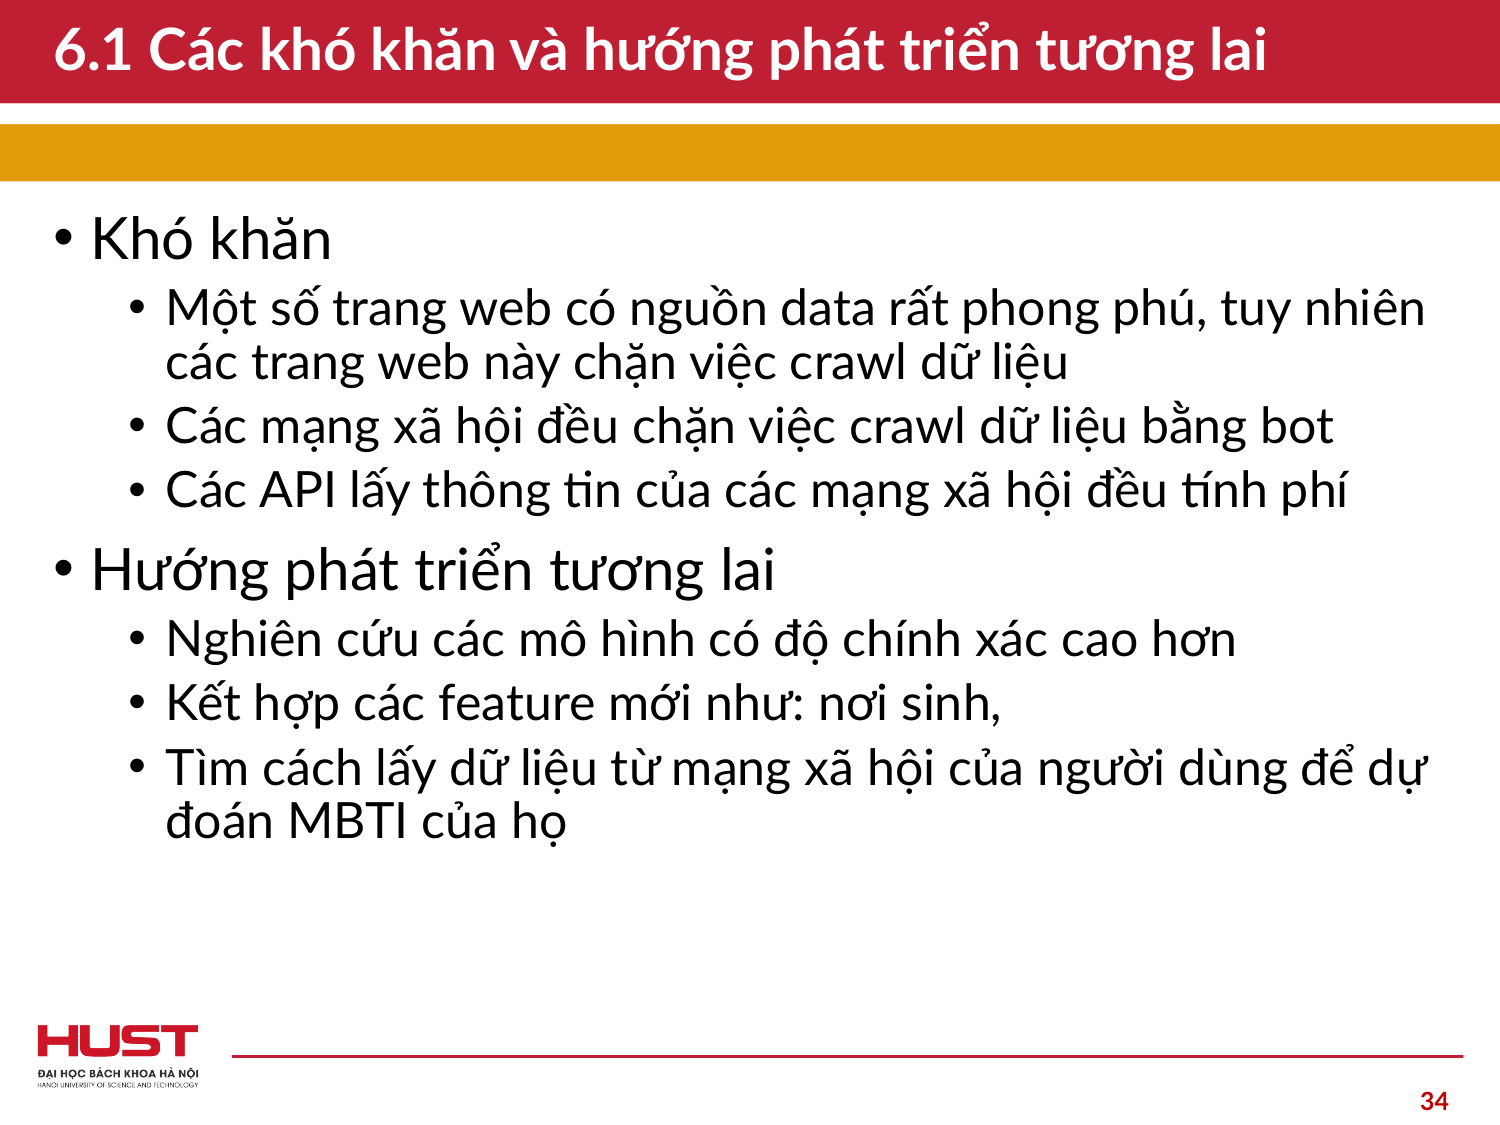

# 6.1 Các khó khăn và hướng phát triển tương lai
Khó khăn
Một số trang web có nguồn data rất phong phú, tuy nhiên các trang web này chặn việc crawl dữ liệu
Các mạng xã hội đều chặn việc crawl dữ liệu bằng bot
Các API lấy thông tin của các mạng xã hội đều tính phí
Hướng phát triển tương lai
Nghiên cứu các mô hình có độ chính xác cao hơn
Kết hợp các feature mới như: nơi sinh,
Tìm cách lấy dữ liệu từ mạng xã hội của người dùng để dự đoán MBTI của họ

34